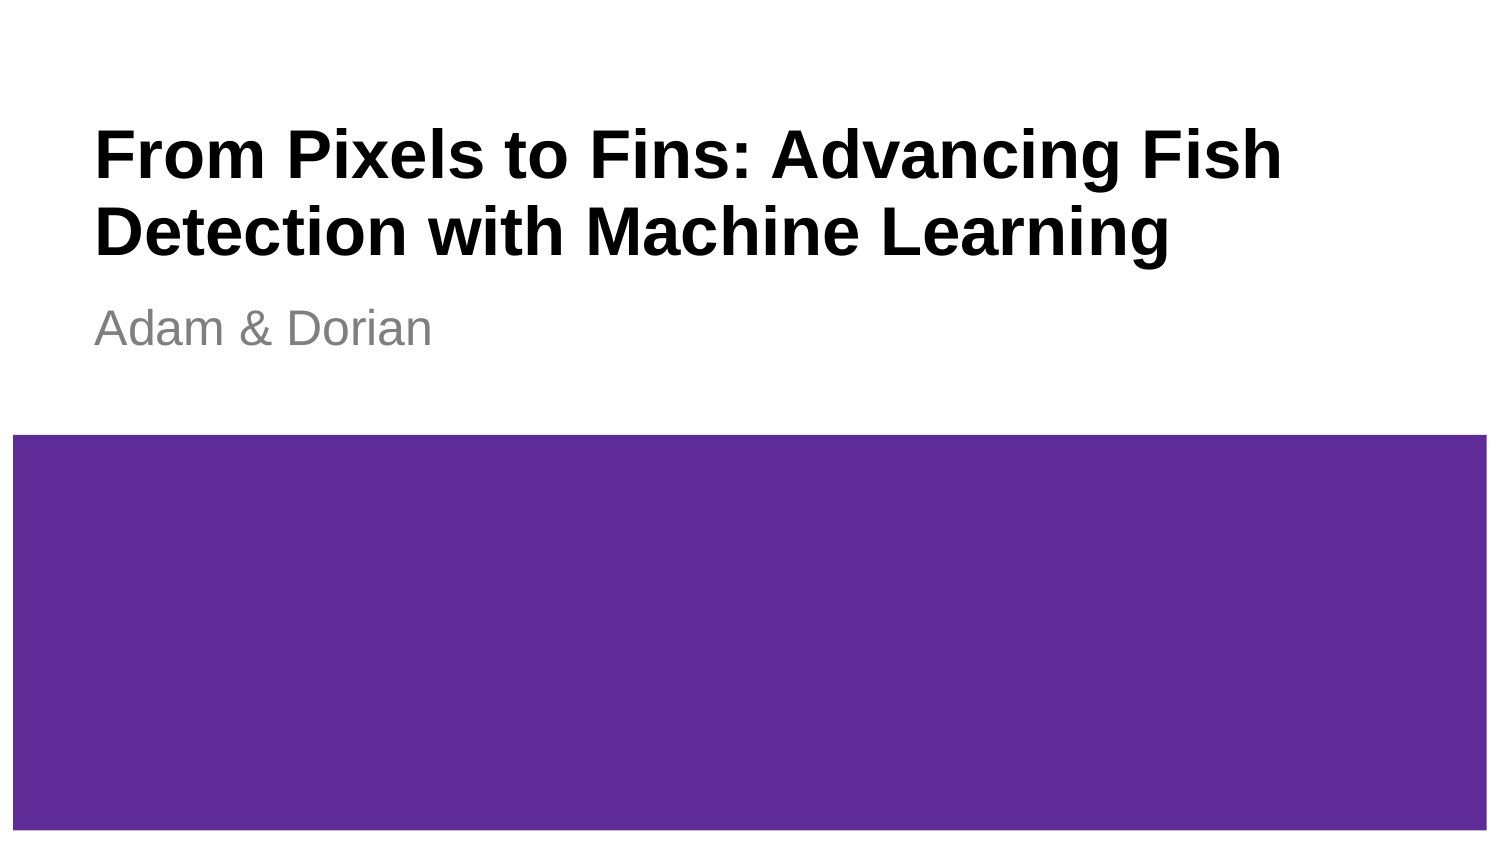

# From Pixels to Fins: Advancing Fish Detection with Machine Learning
Adam & Dorian